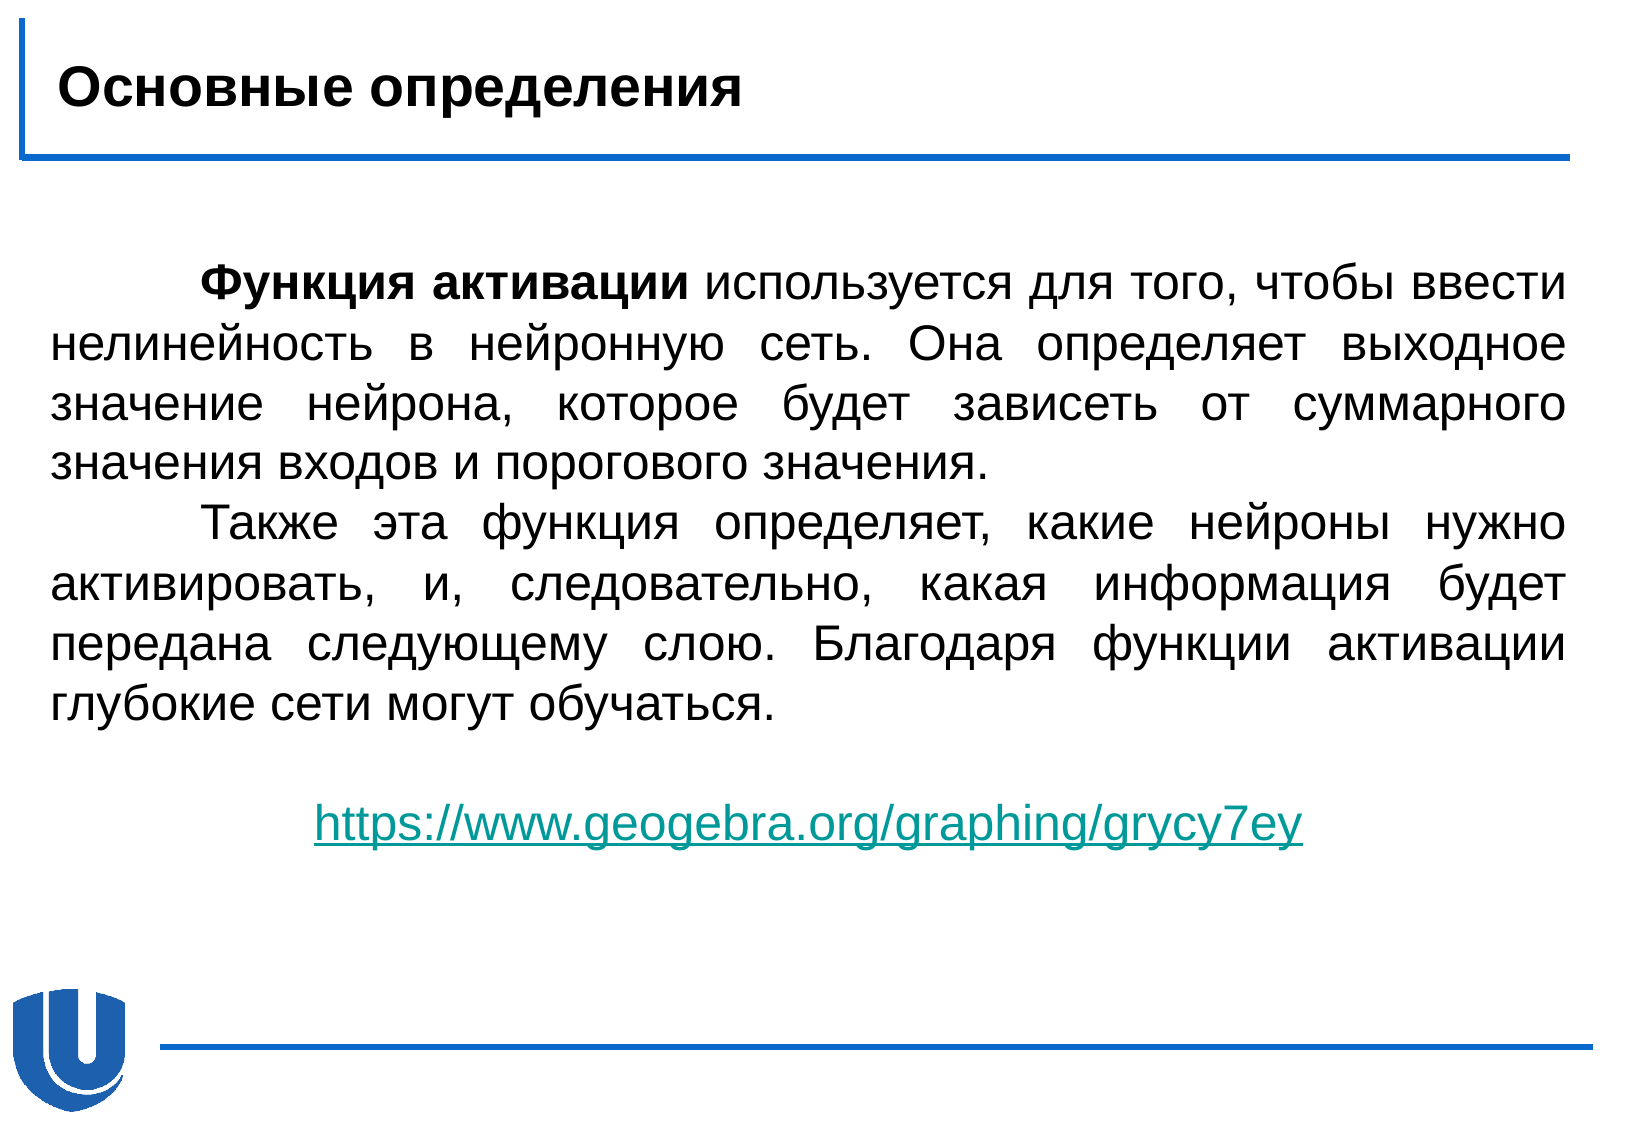

# Основные определения
	Функция активации используется для того, чтобы ввести нелинейность в нейронную сеть. Она определяет выходное значение нейрона, которое будет зависеть от суммарного значения входов и порогового значения.
	Также эта функция определяет, какие нейроны нужно активировать, и, следовательно, какая информация будет передана следующему слою. Благодаря функции активации глубокие сети могут обучаться.

https://www.geogebra.org/graphing/grycy7ey